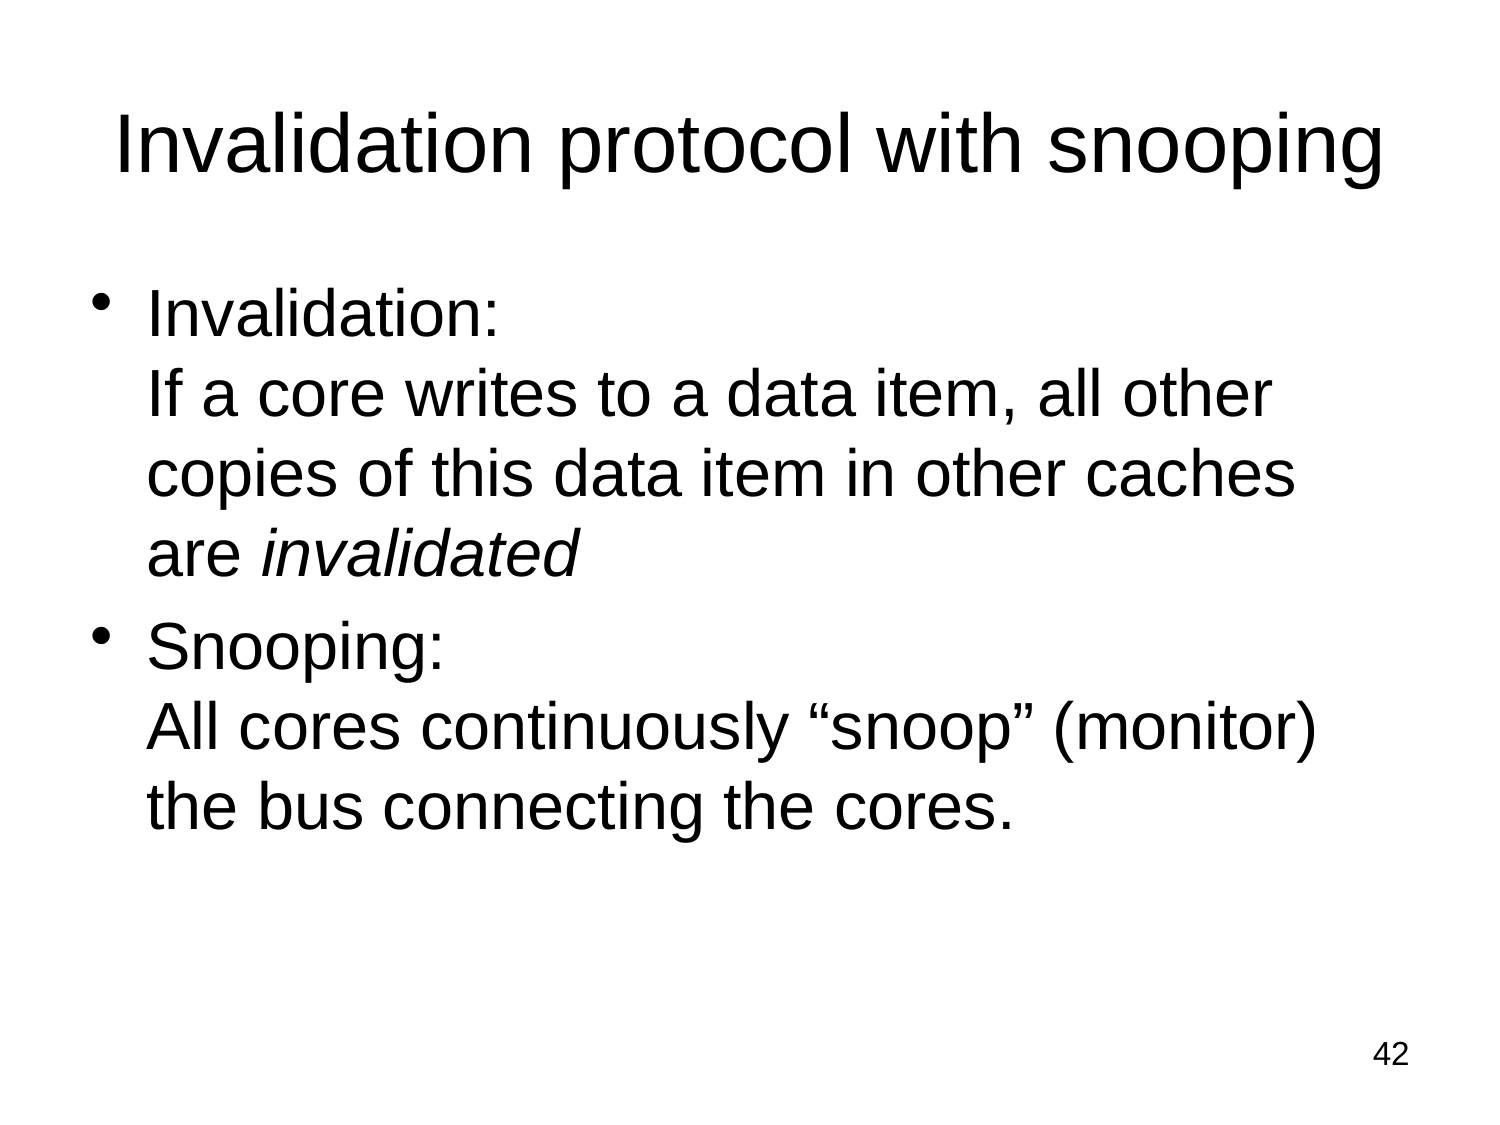

# Invalidation protocol with snooping
Invalidation:
If a core writes to a data item, all other copies of this data item in other caches are invalidated
Snooping:
All cores continuously “snoop” (monitor) the bus connecting the cores.

42